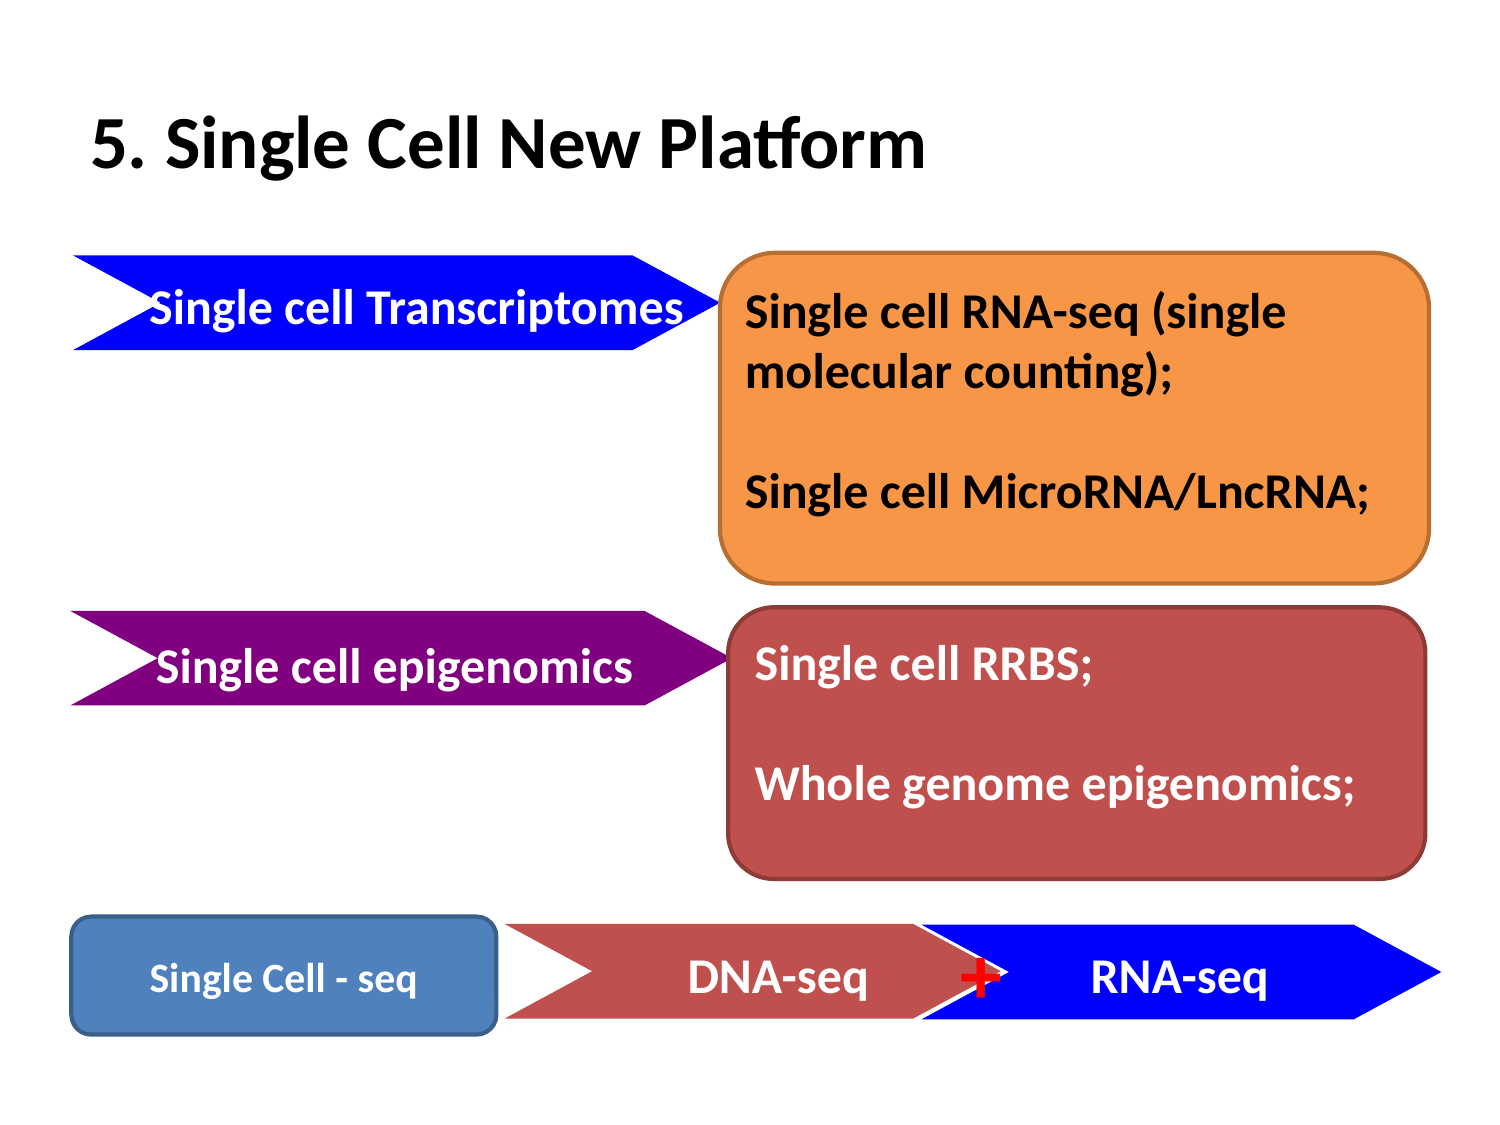

# 5. Single Cell New Platform

Single cell Transcriptomes
Single cell RNA-seq (single molecular counting);

Single cell MicroRNA/LncRNA;

Single cell RRBS;

Whole genome epigenomics;
Single cell epigenomics
+
Single Cell - seq

RNA-seq
DNA-seq